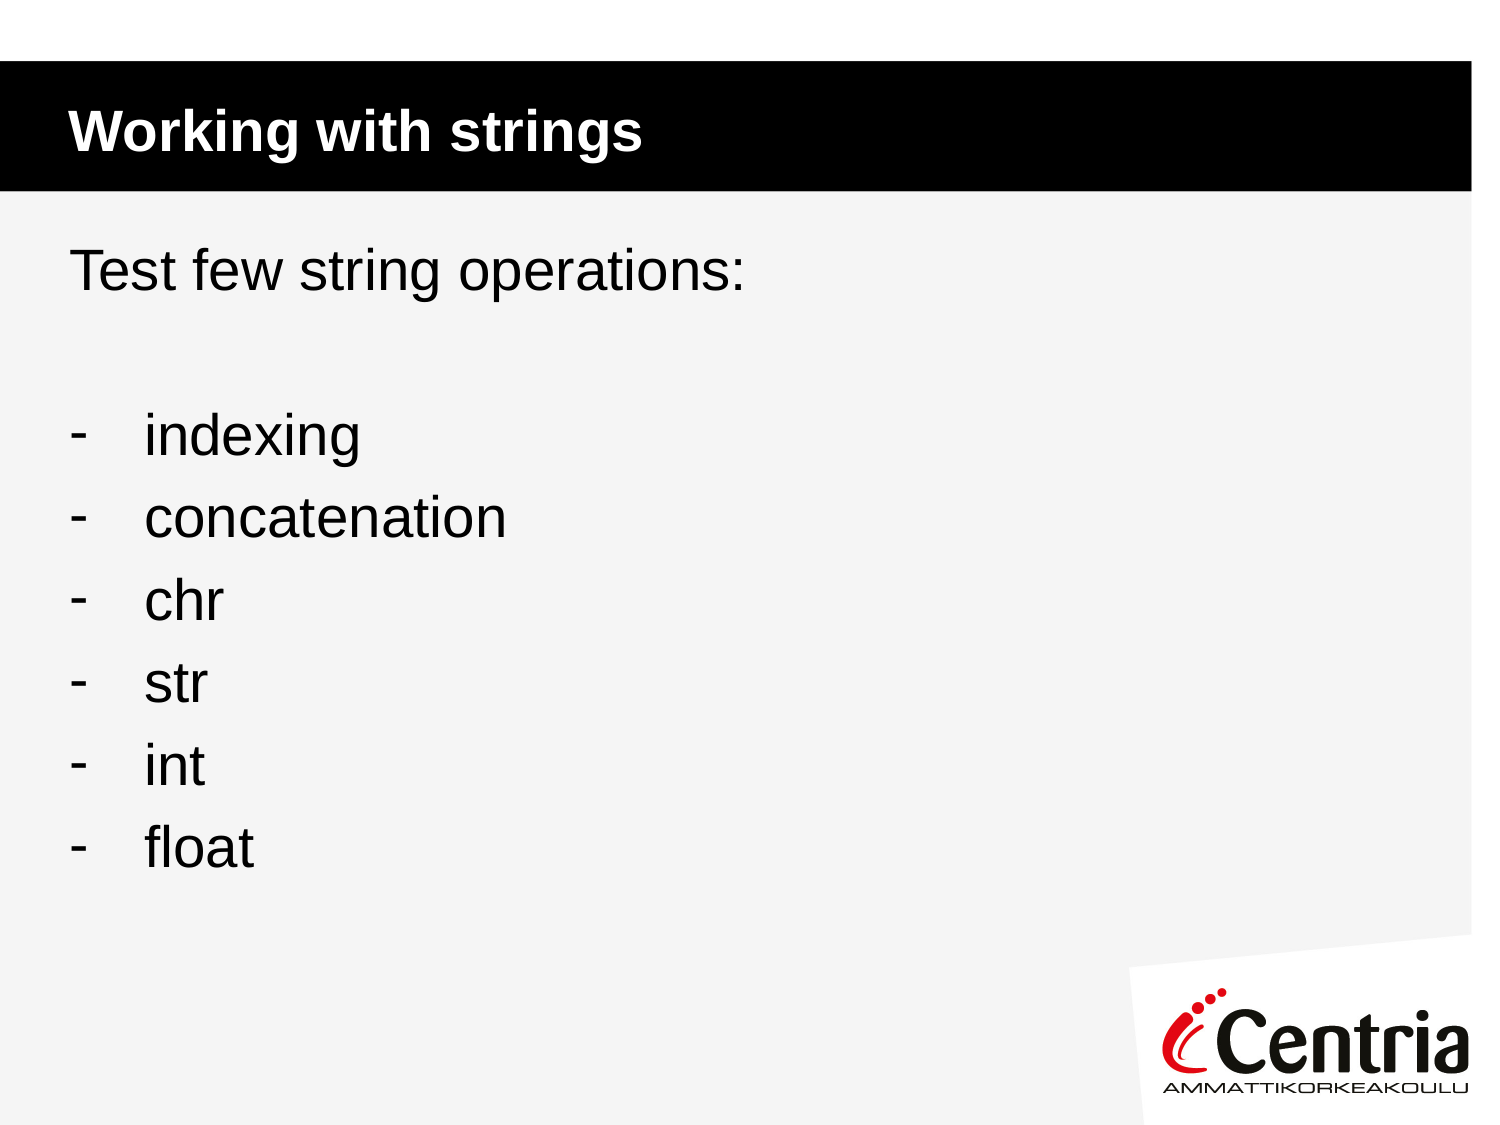

Working with strings
Test few string operations:

indexing
concatenation
chr
str
int
float